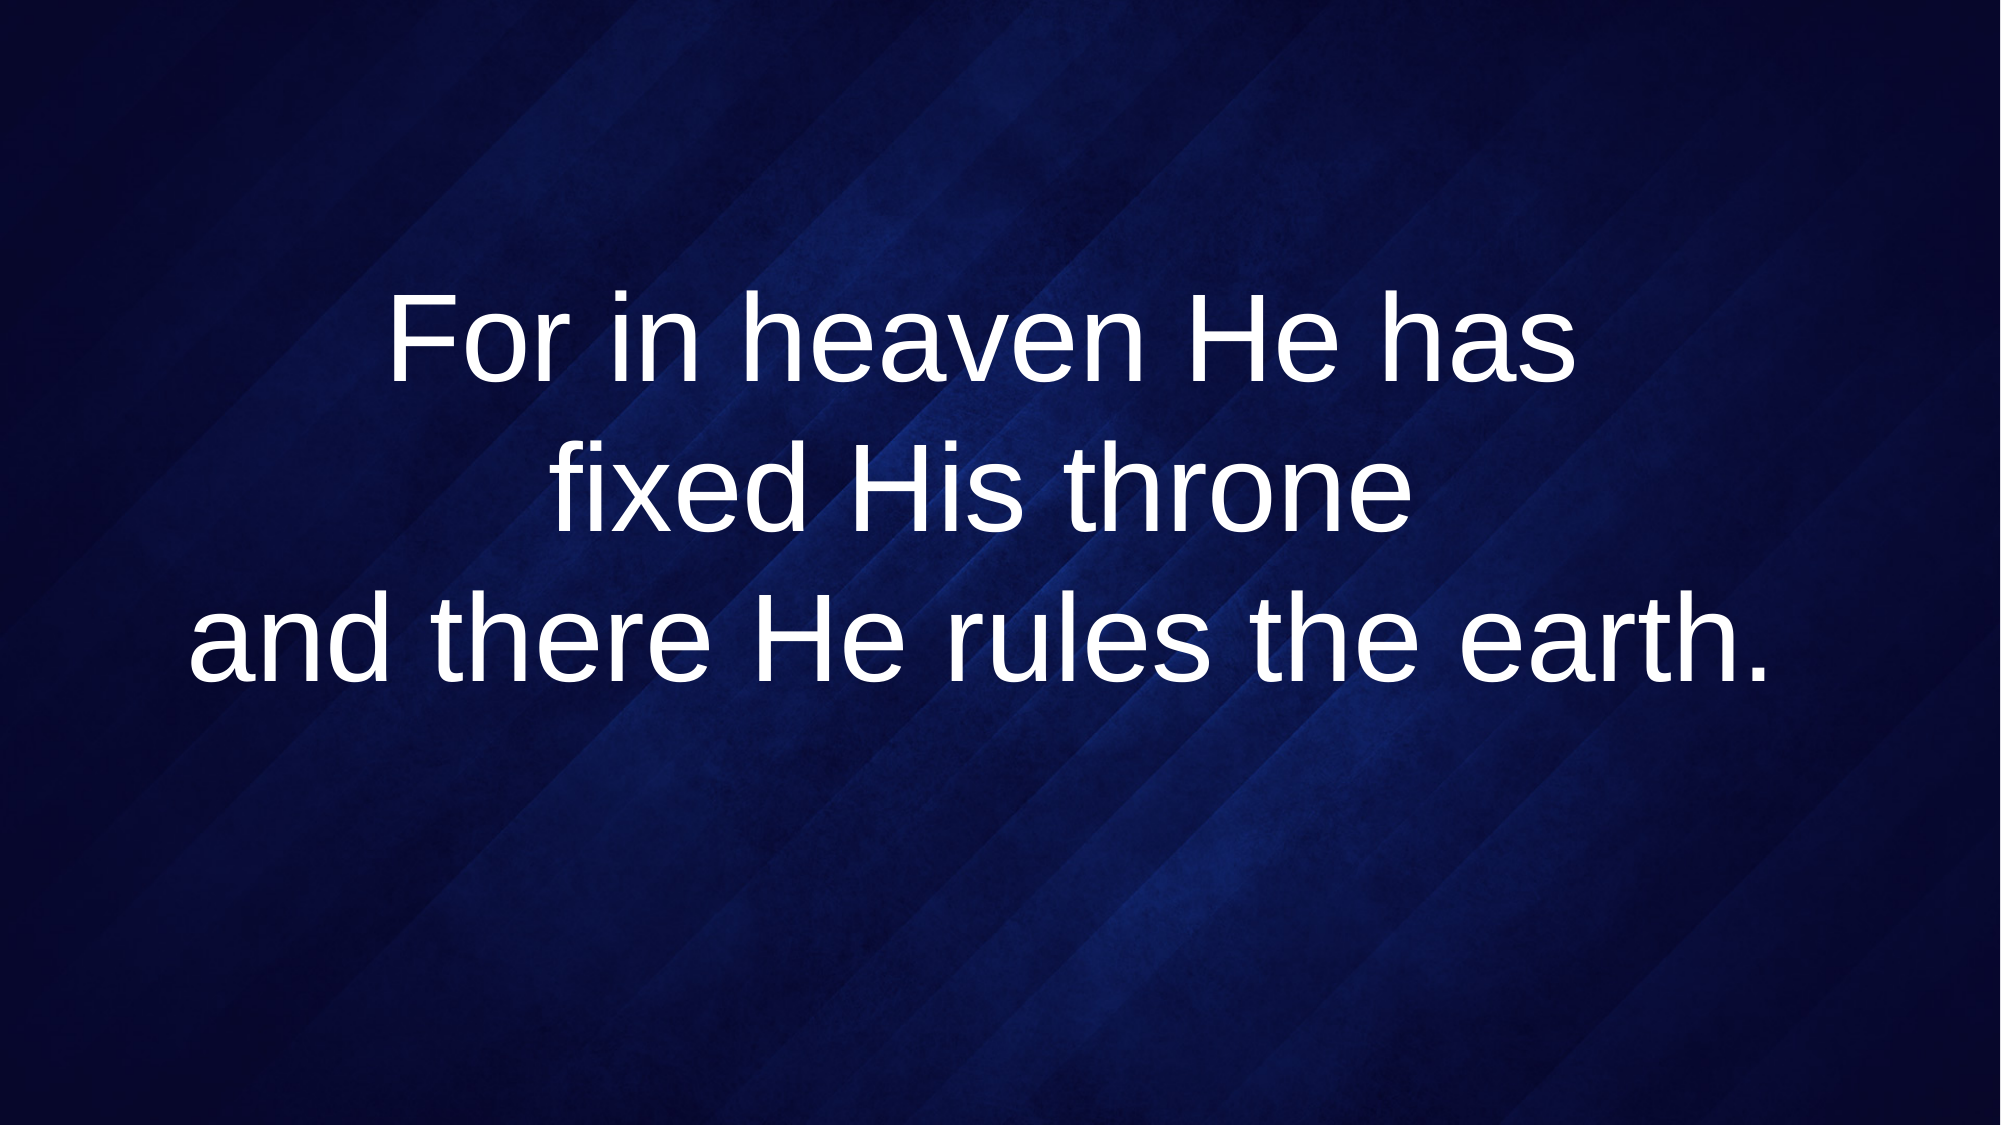

# For in heaven He has fixed His throne and there He rules the earth.